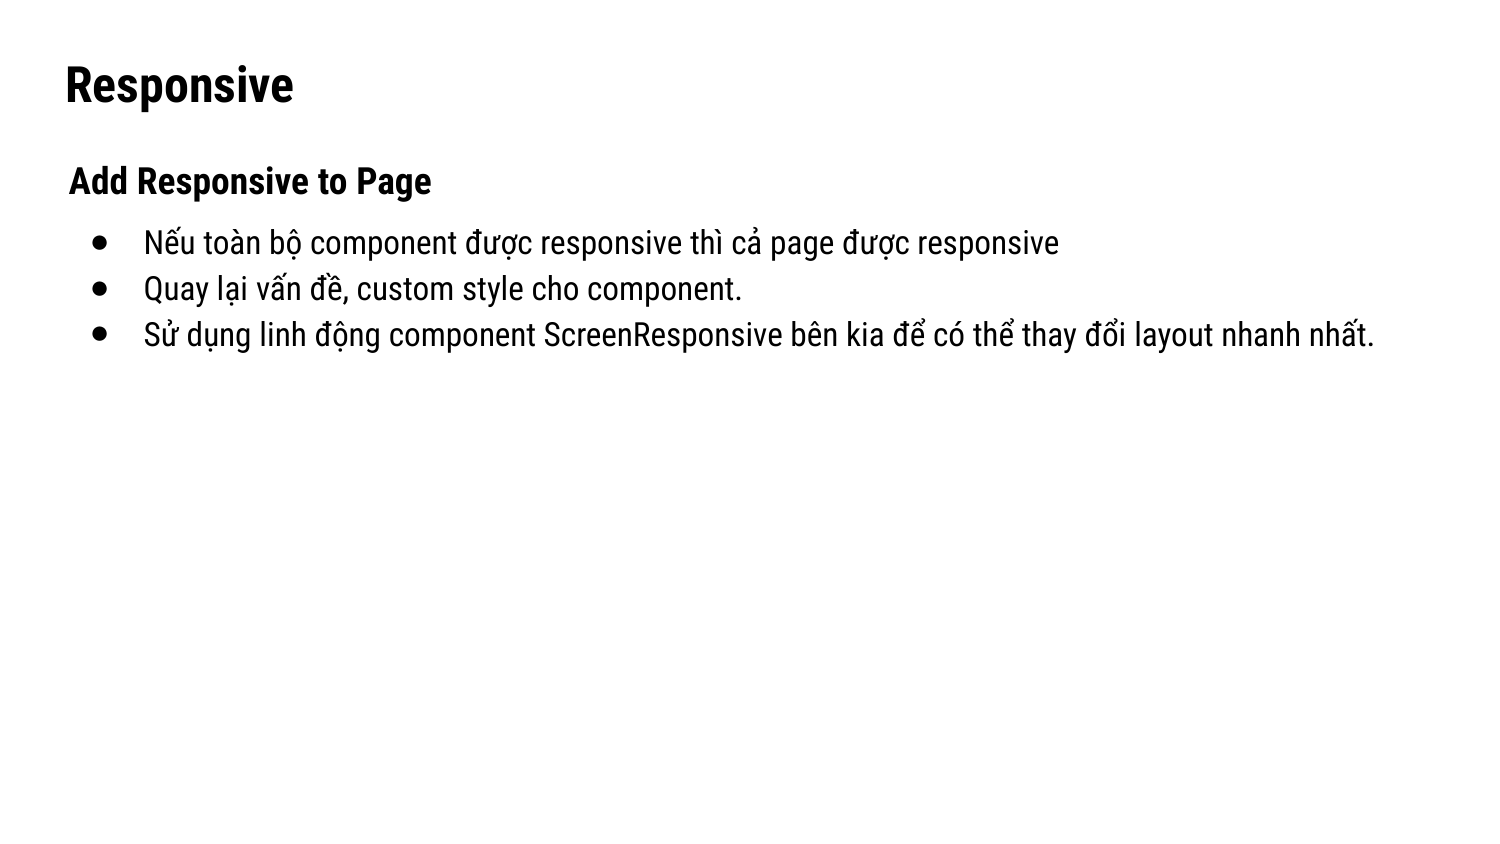

# Responsive
Add Responsive to Page
Nếu toàn bộ component được responsive thì cả page được responsive
Quay lại vấn đề, custom style cho component.
Sử dụng linh động component ScreenResponsive bên kia để có thể thay đổi layout nhanh nhất.